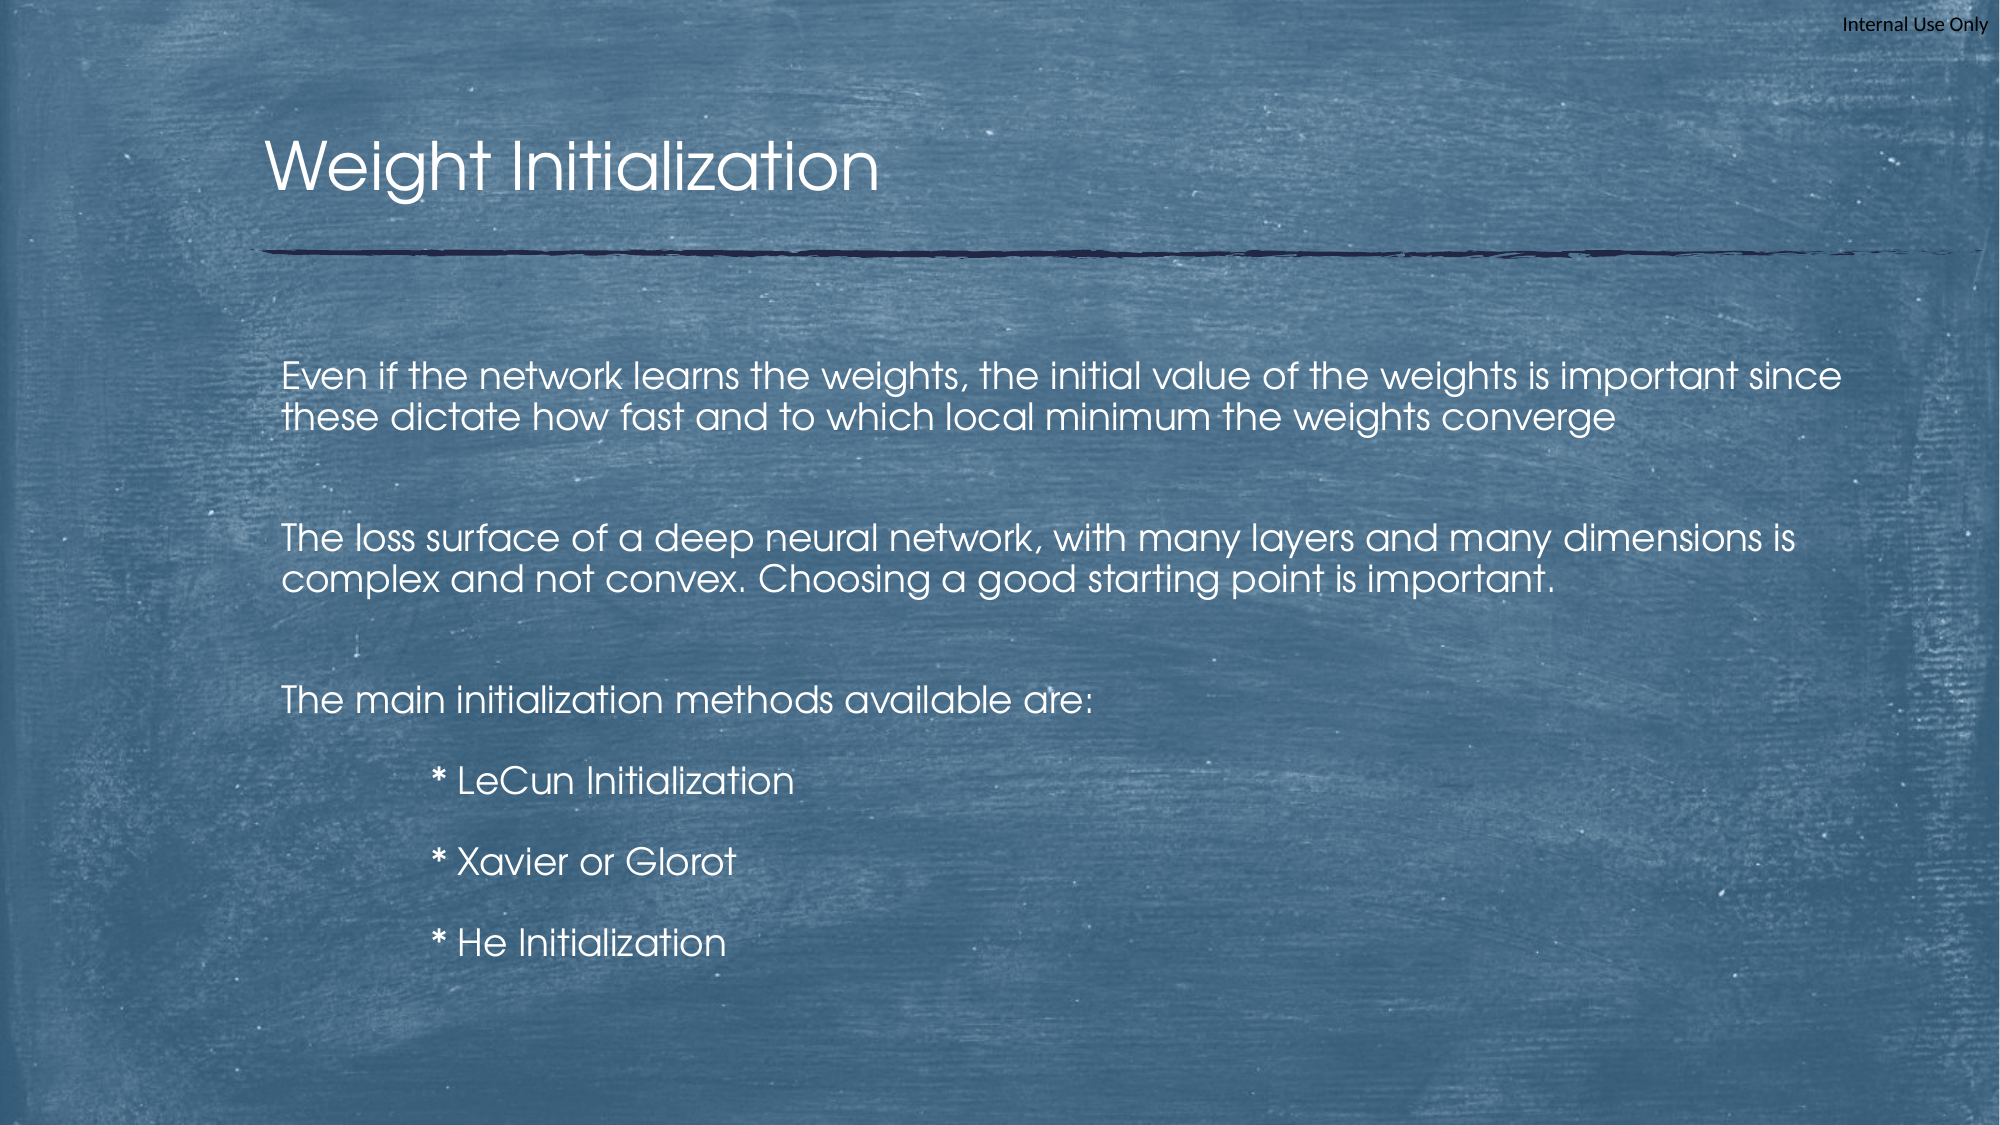

# Weight Initialization
Even if the network learns the weights, the initial value of the weights is important since these dictate how fast and to which local minimum the weights converge

The loss surface of a deep neural network, with many layers and many dimensions is complex and not convex. Choosing a good starting point is important.

The main initialization methods available are:

	* LeCun Initialization

	* Xavier or Glorot

	* He Initialization